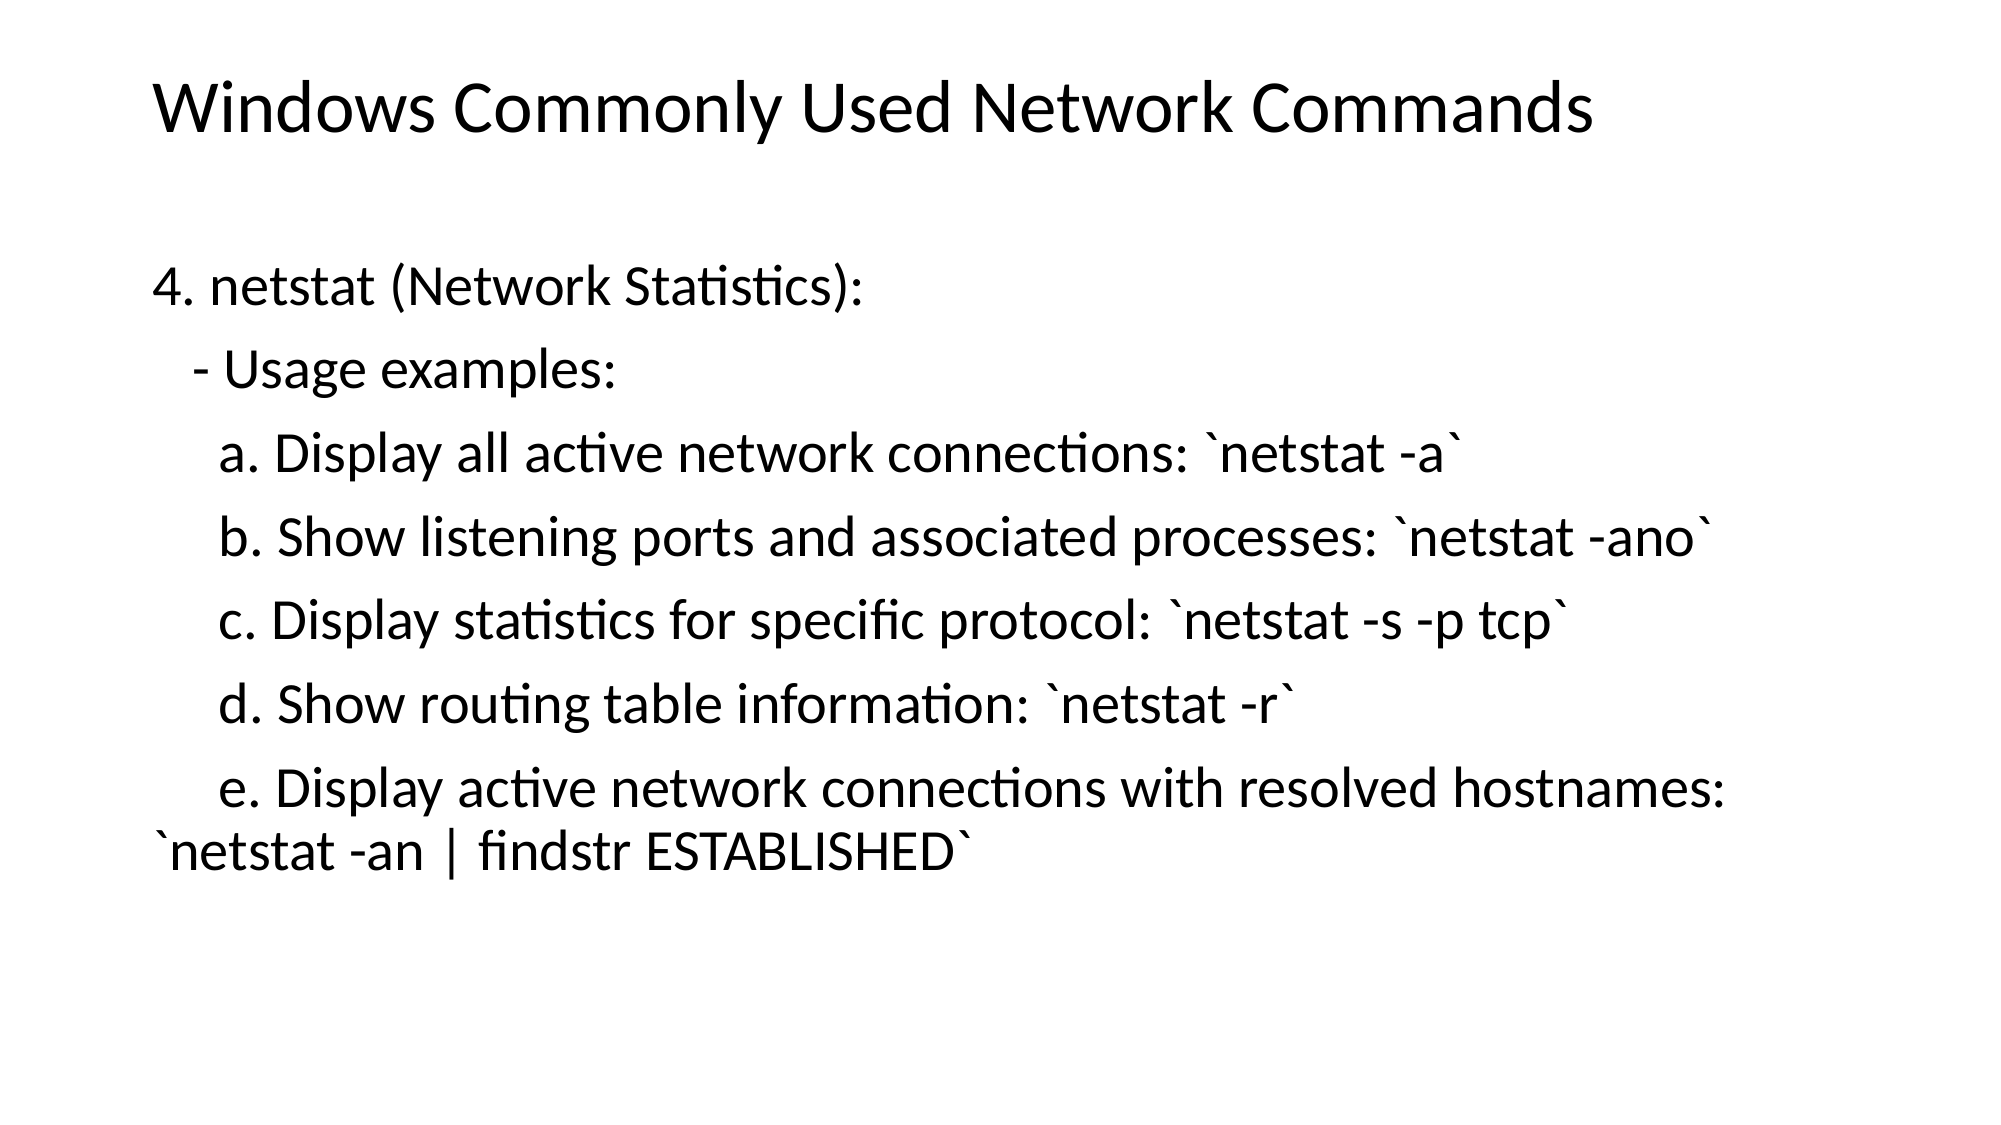

# Windows Commonly Used Network Commands

4. netstat (Network Statistics):
   - Usage examples:
     a. Display all active network connections: `netstat -a`
     b. Show listening ports and associated processes: `netstat -ano`
     c. Display statistics for specific protocol: `netstat -s -p tcp`
     d. Show routing table information: `netstat -r`
     e. Display active network connections with resolved hostnames: `netstat -an | findstr ESTABLISHED`